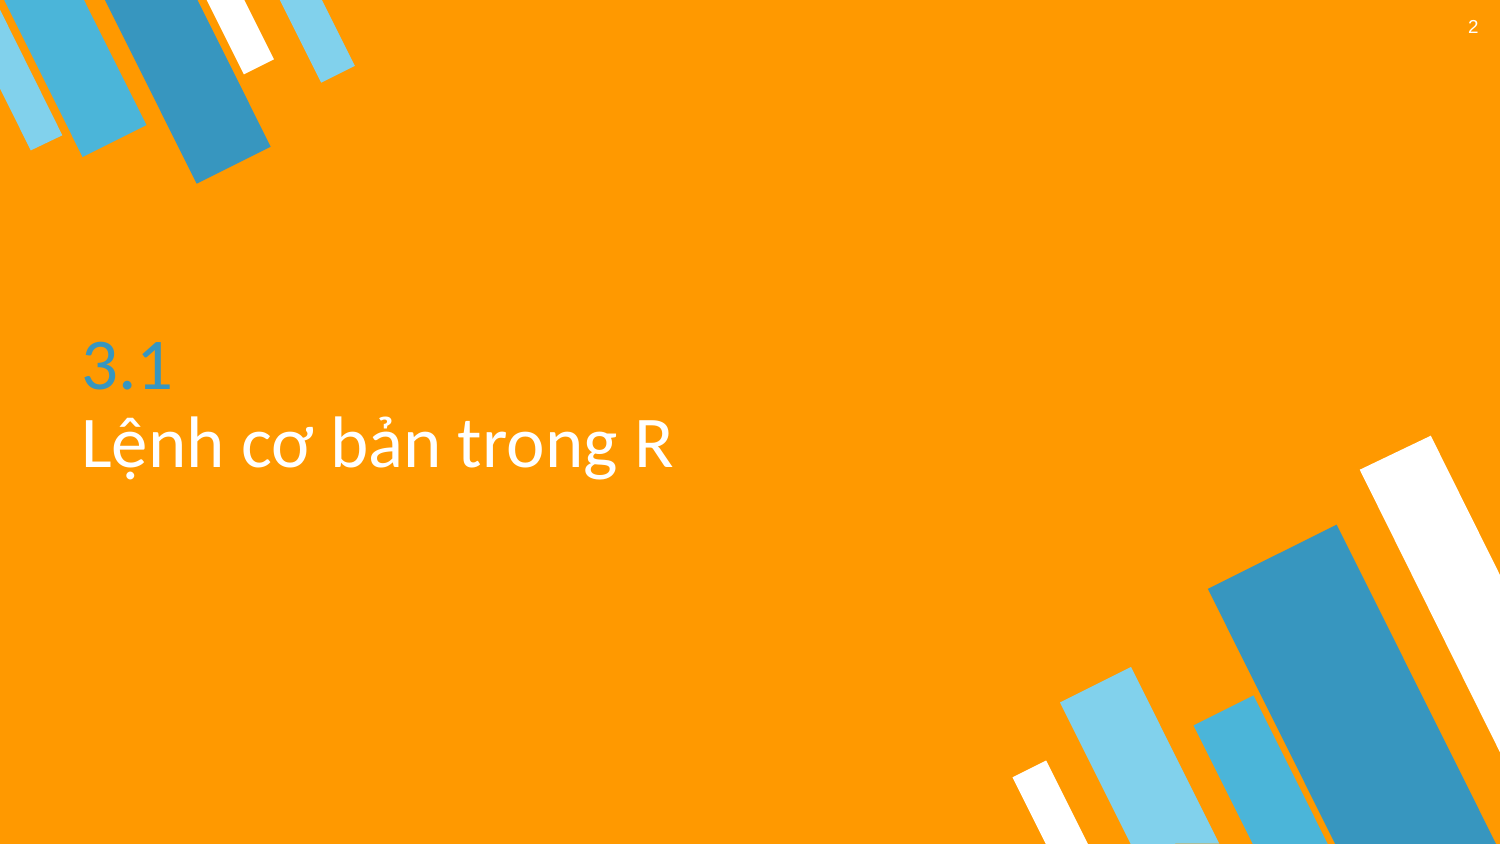

2
# 3.1
Lệnh cơ bản trong R